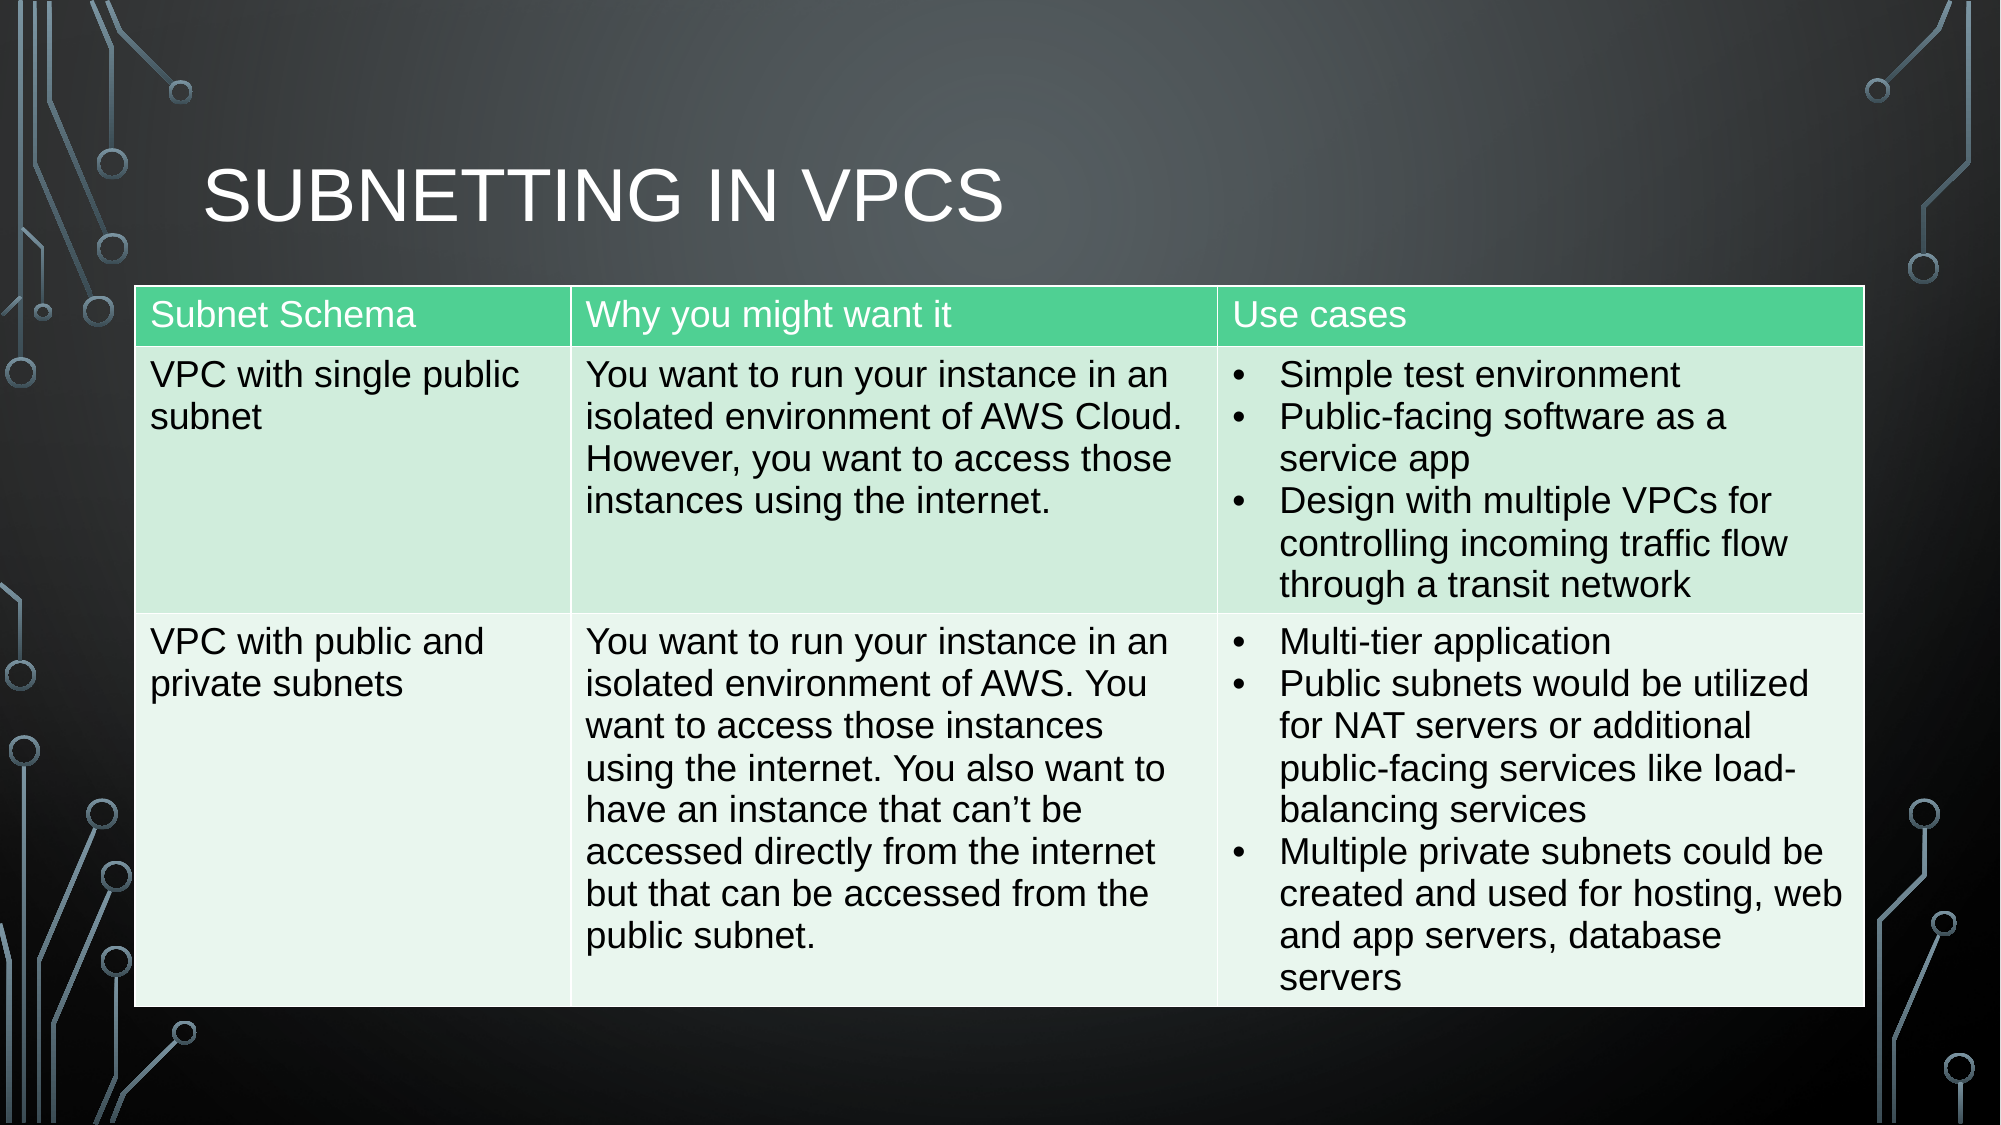

# Subnetting in VPCs
| Subnet Schema | Why you might want it | Use cases |
| --- | --- | --- |
| VPC with single public subnet | You want to run your instance in an isolated environment of AWS Cloud. However, you want to access those instances using the internet. | Simple test environment Public-facing software as a service app Design with multiple VPCs for controlling incoming traffic flow through a transit network |
| VPC with public and private subnets | You want to run your instance in an isolated environment of AWS. You want to access those instances using the internet. You also want to have an instance that can’t be accessed directly from the internet but that can be accessed from the public subnet. | Multi-tier application Public subnets would be utilized for NAT servers or additional public-facing services like load-balancing services Multiple private subnets could be created and used for hosting, web and app servers, database servers |